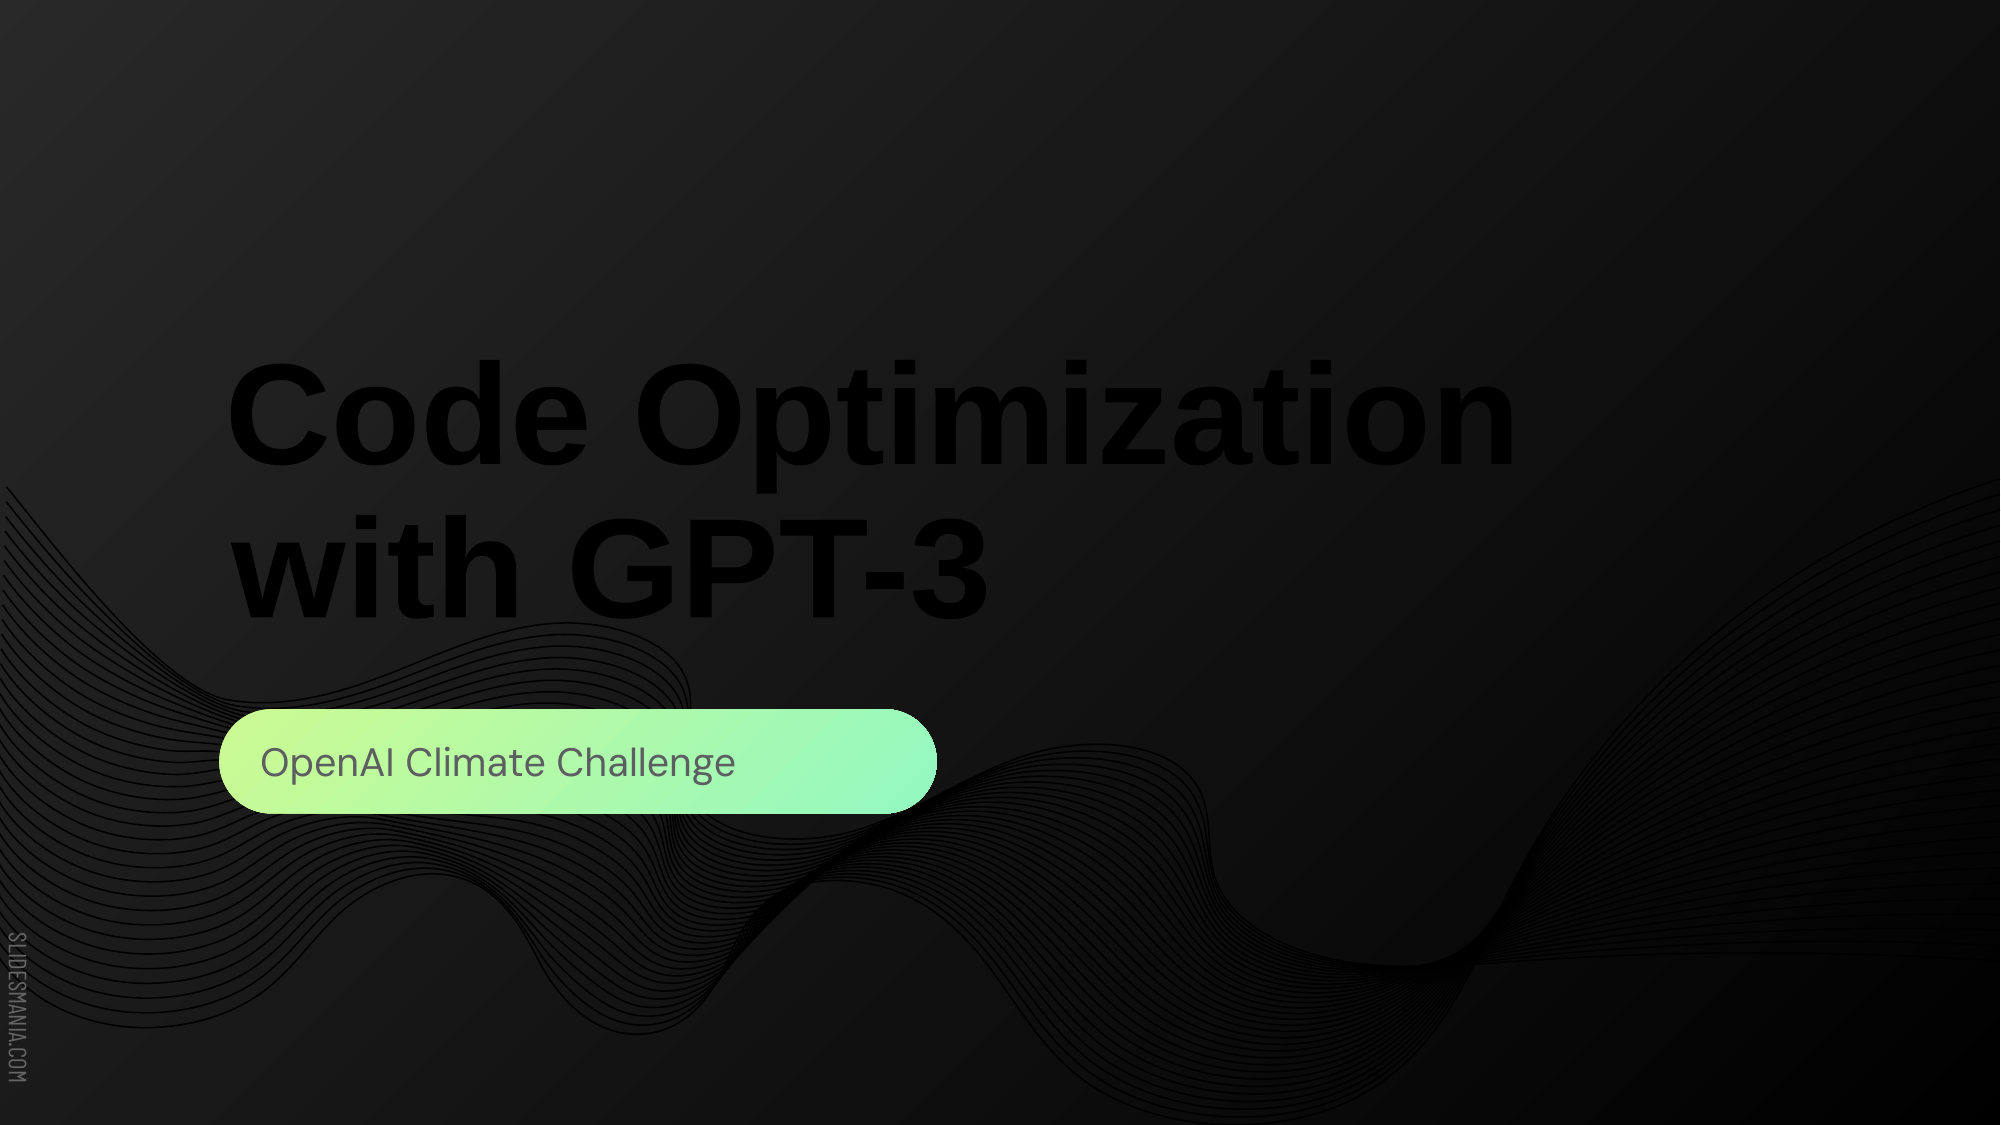

Code Optimization
with GPT-3

OpenAI Climate Challenge